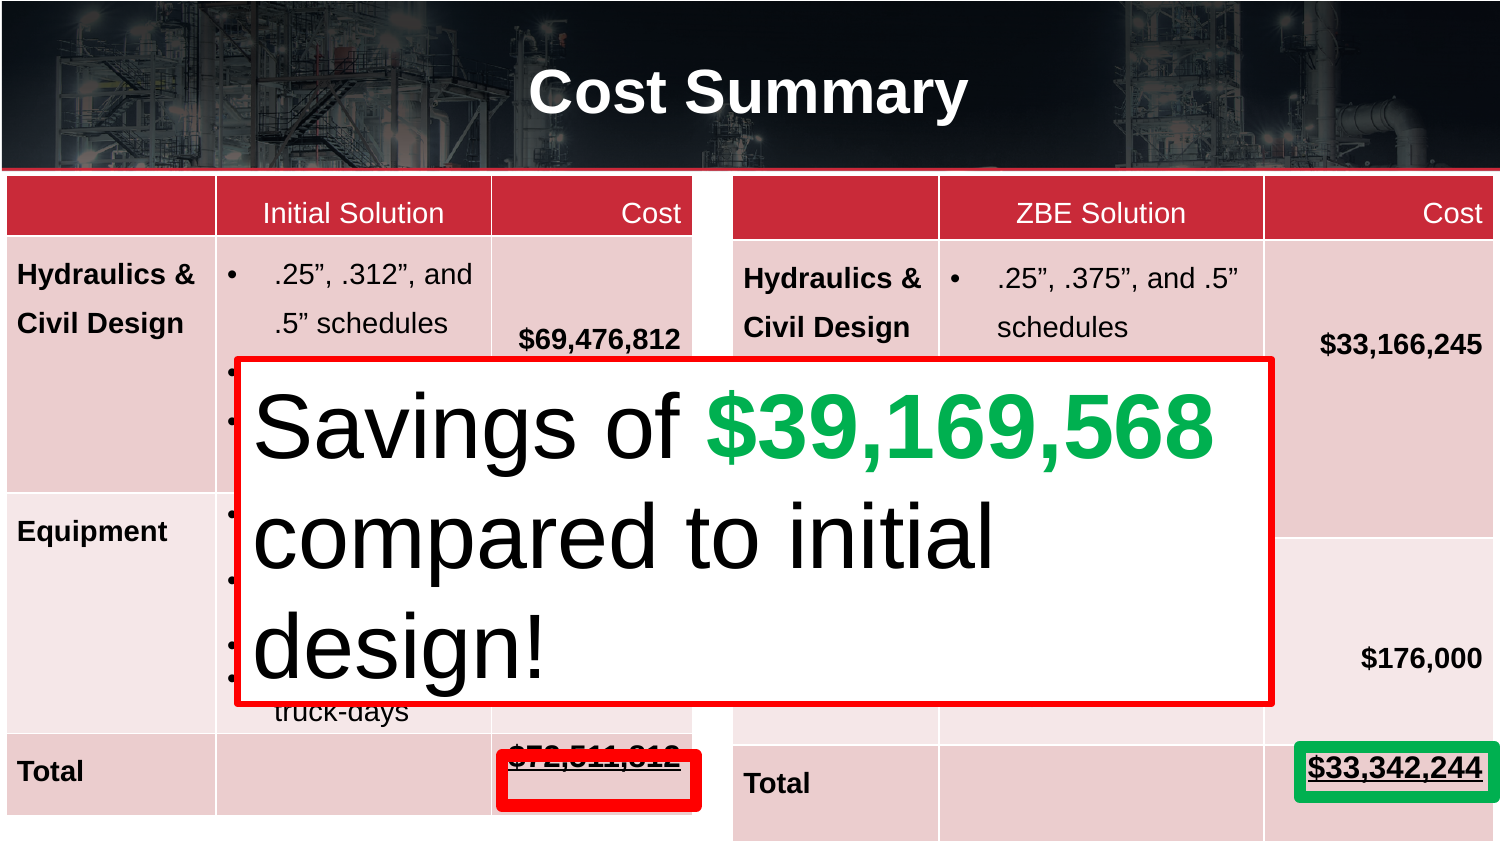

Cost Summary
|  | ZBE Solution | Cost |
| --- | --- | --- |
| Hydraulics & Civil Design | .25”, .375”, and .5” schedules Pump F x 2 Junctions 9 and 11 pump locations | $33,166,245 |
| Equipment | 12 track-hoe-days 6 dump-truck-days 1 crane-day 4 concrete-truck-days | $176,000 |
| Total |  | $33,342,244 |
|  | Initial Solution | Cost |
| --- | --- | --- |
| Hydraulics & Civil Design | .25”, .312”, and .5” schedules Pump E Junction 10 pump location | $69,476,812 |
| Equipment | 350 track-hoe-days 1160 dump-truck-days 1 crane-day 5 concrete-truck-days | $3,035,000 |
| Total |  | $72,511,812 |
Savings of $39,169,568 compared to initial design!